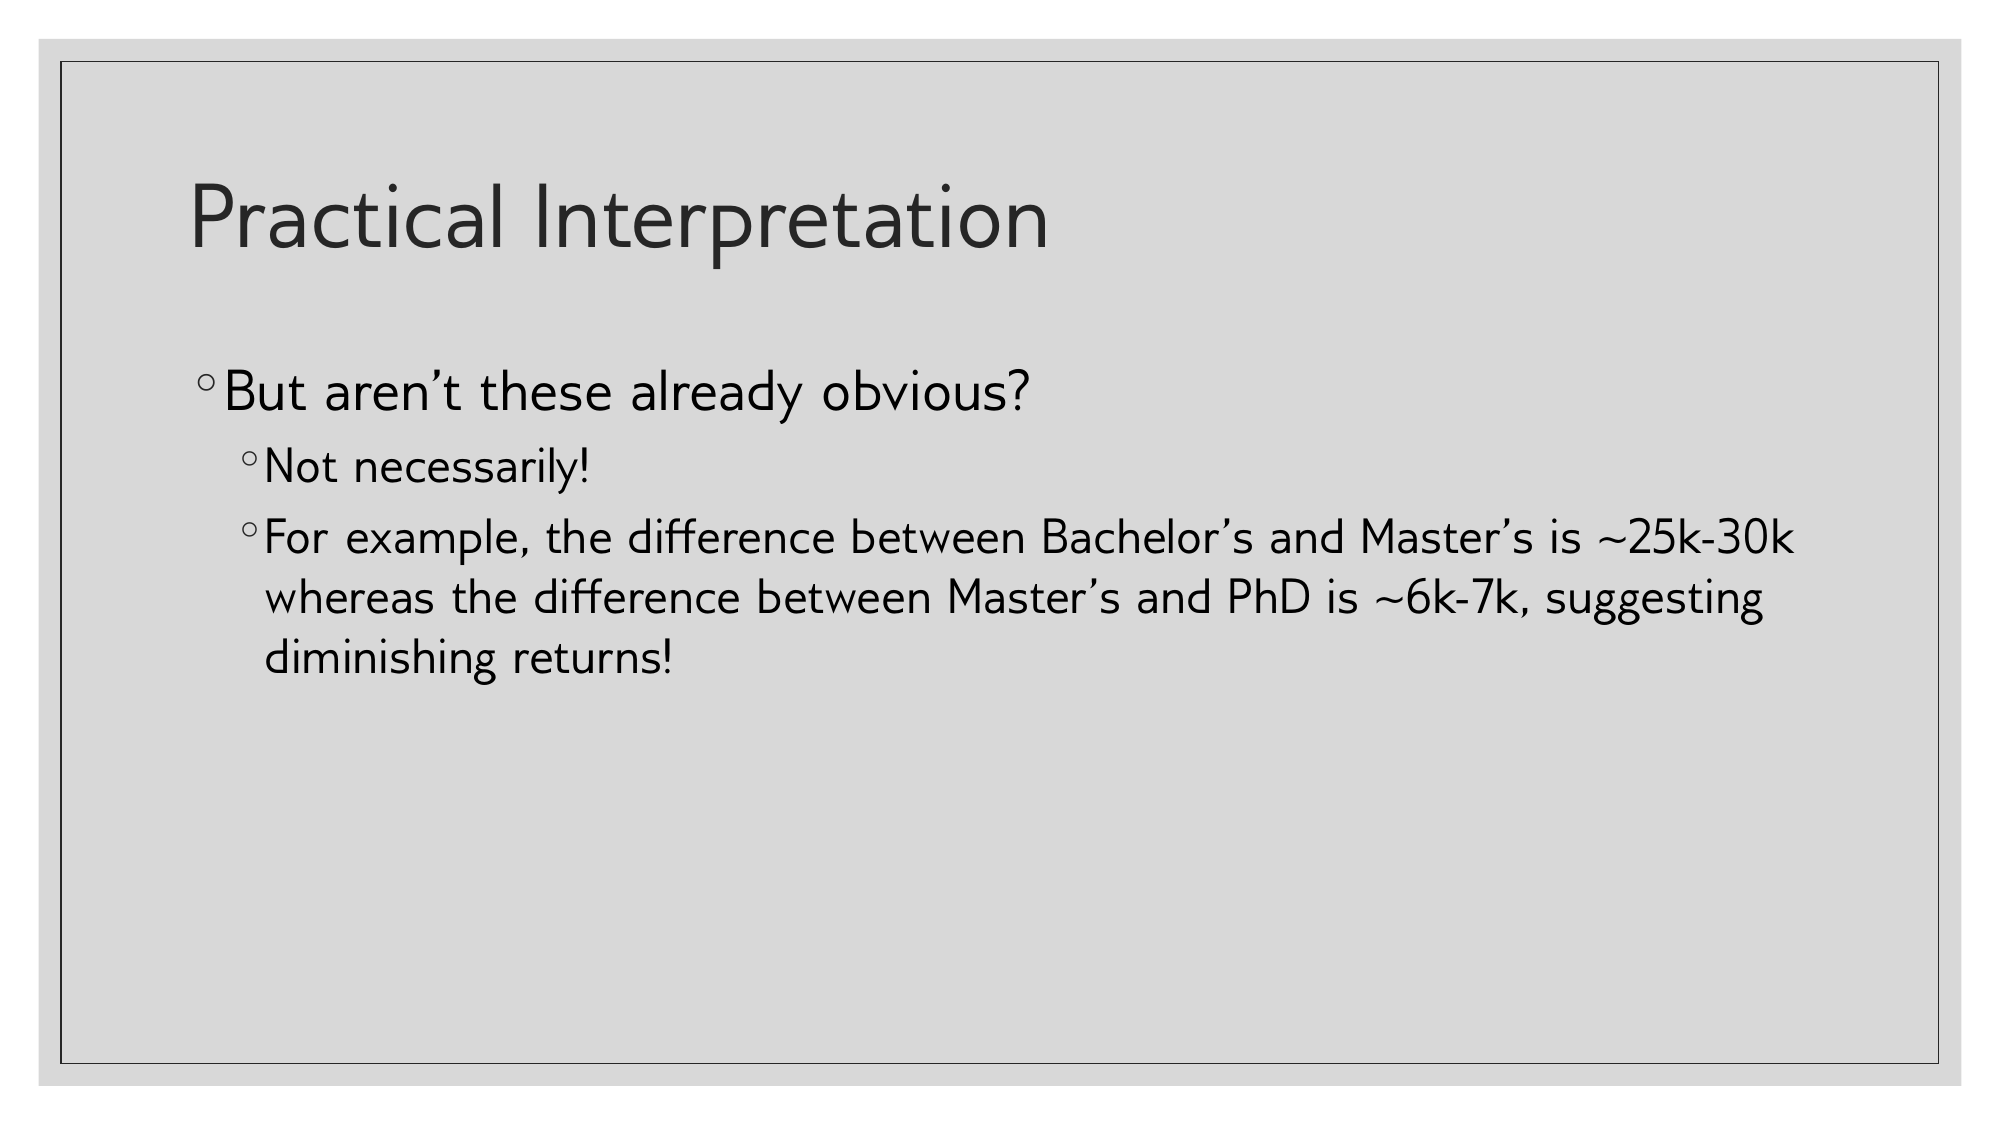

# Practical Interpretation
But aren’t these already obvious?
Not necessarily!
For example, the difference between Bachelor’s and Master’s is ~25k-30k whereas the difference between Master’s and PhD is ~6k-7k, suggesting diminishing returns!